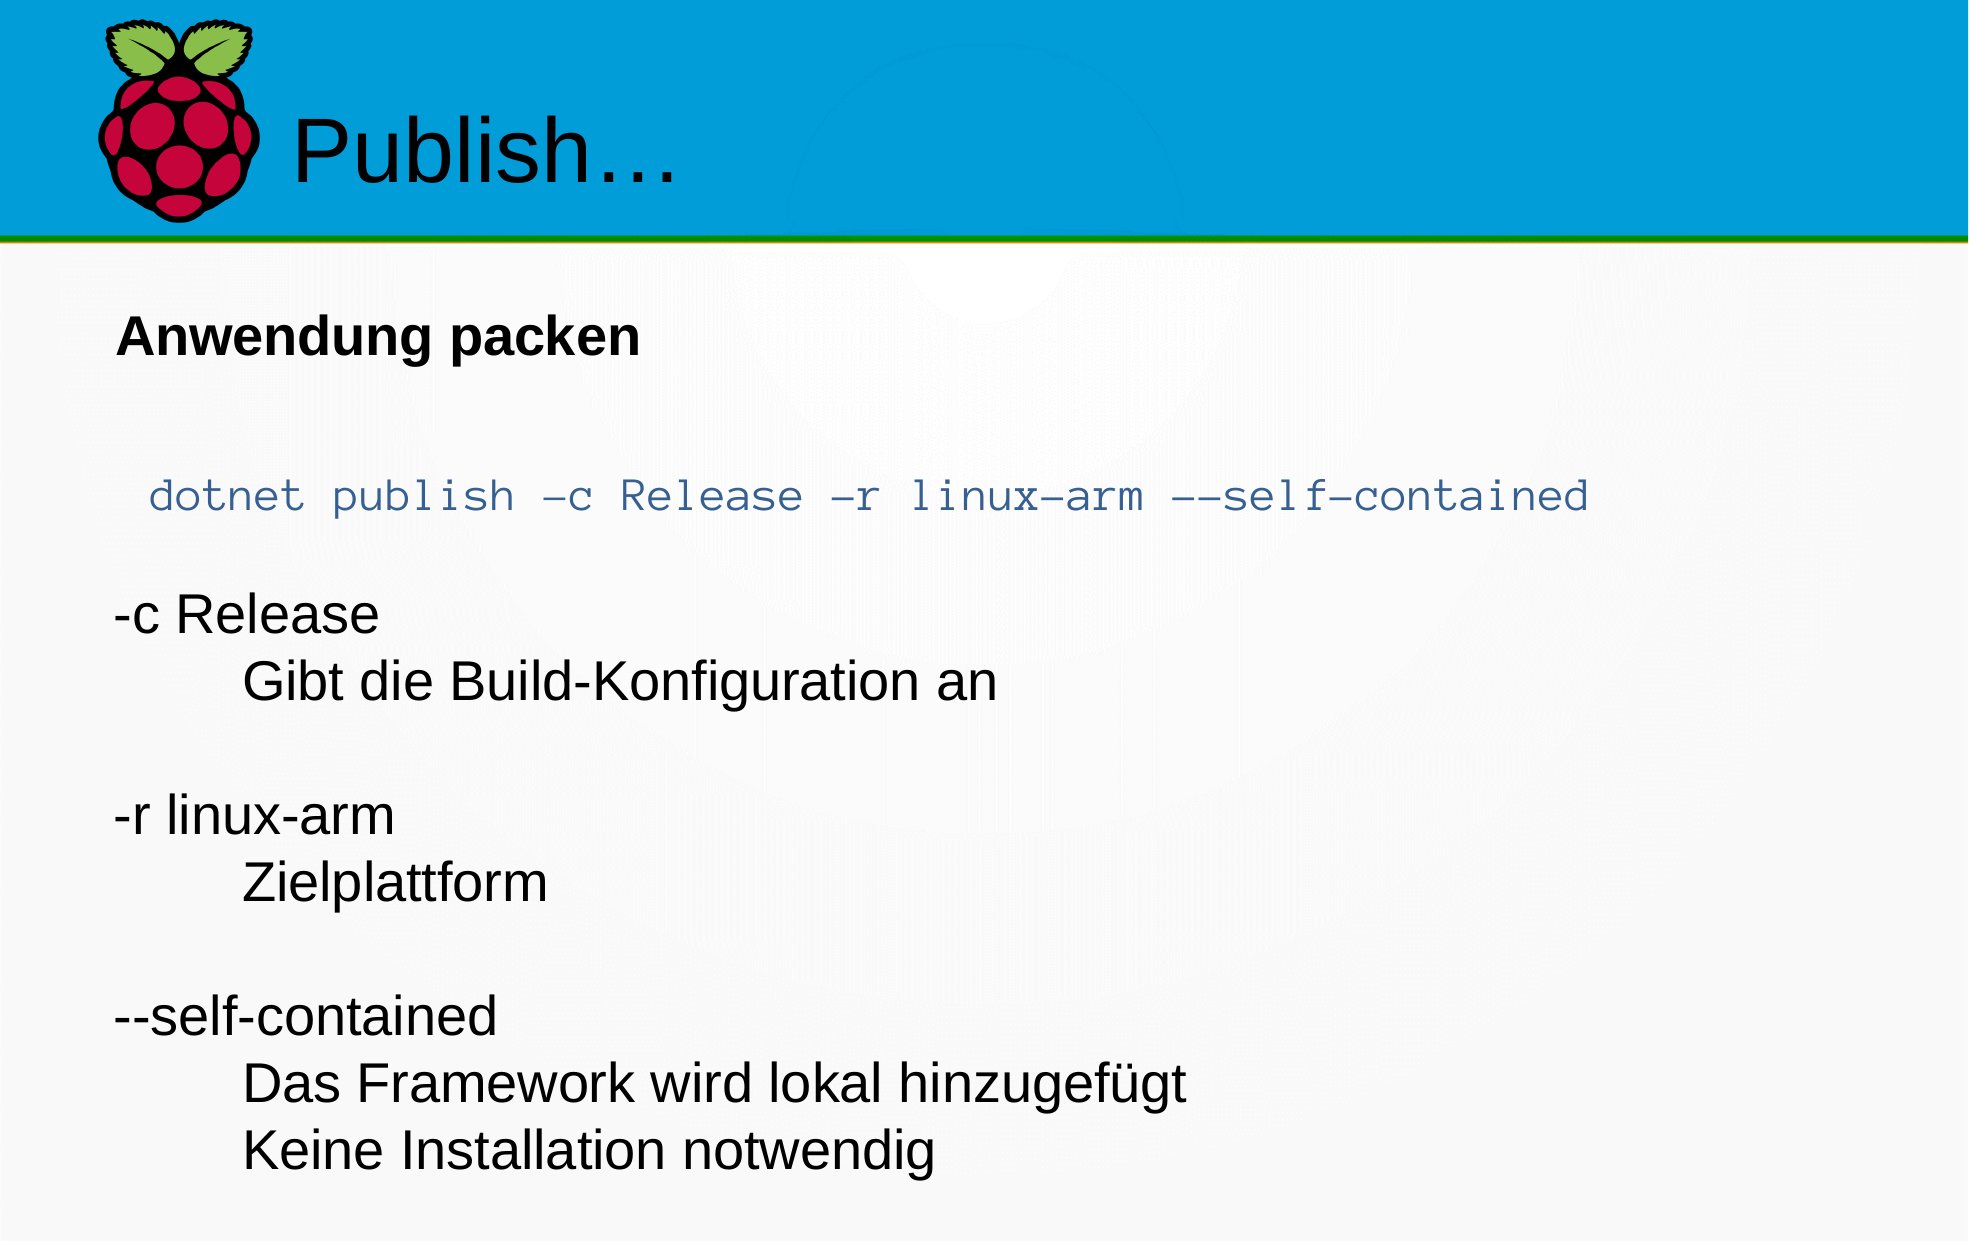

Publish…
Anwendung packen

  dotnet publish –c Release -r linux-arm --self-contained

 -c Release
	Gibt die Build-Konfiguration an

 -r linux-arm
	Zielplattform

 --self-contained
	Das Framework wird lokal hinzugefügt
	Keine Installation notwendig